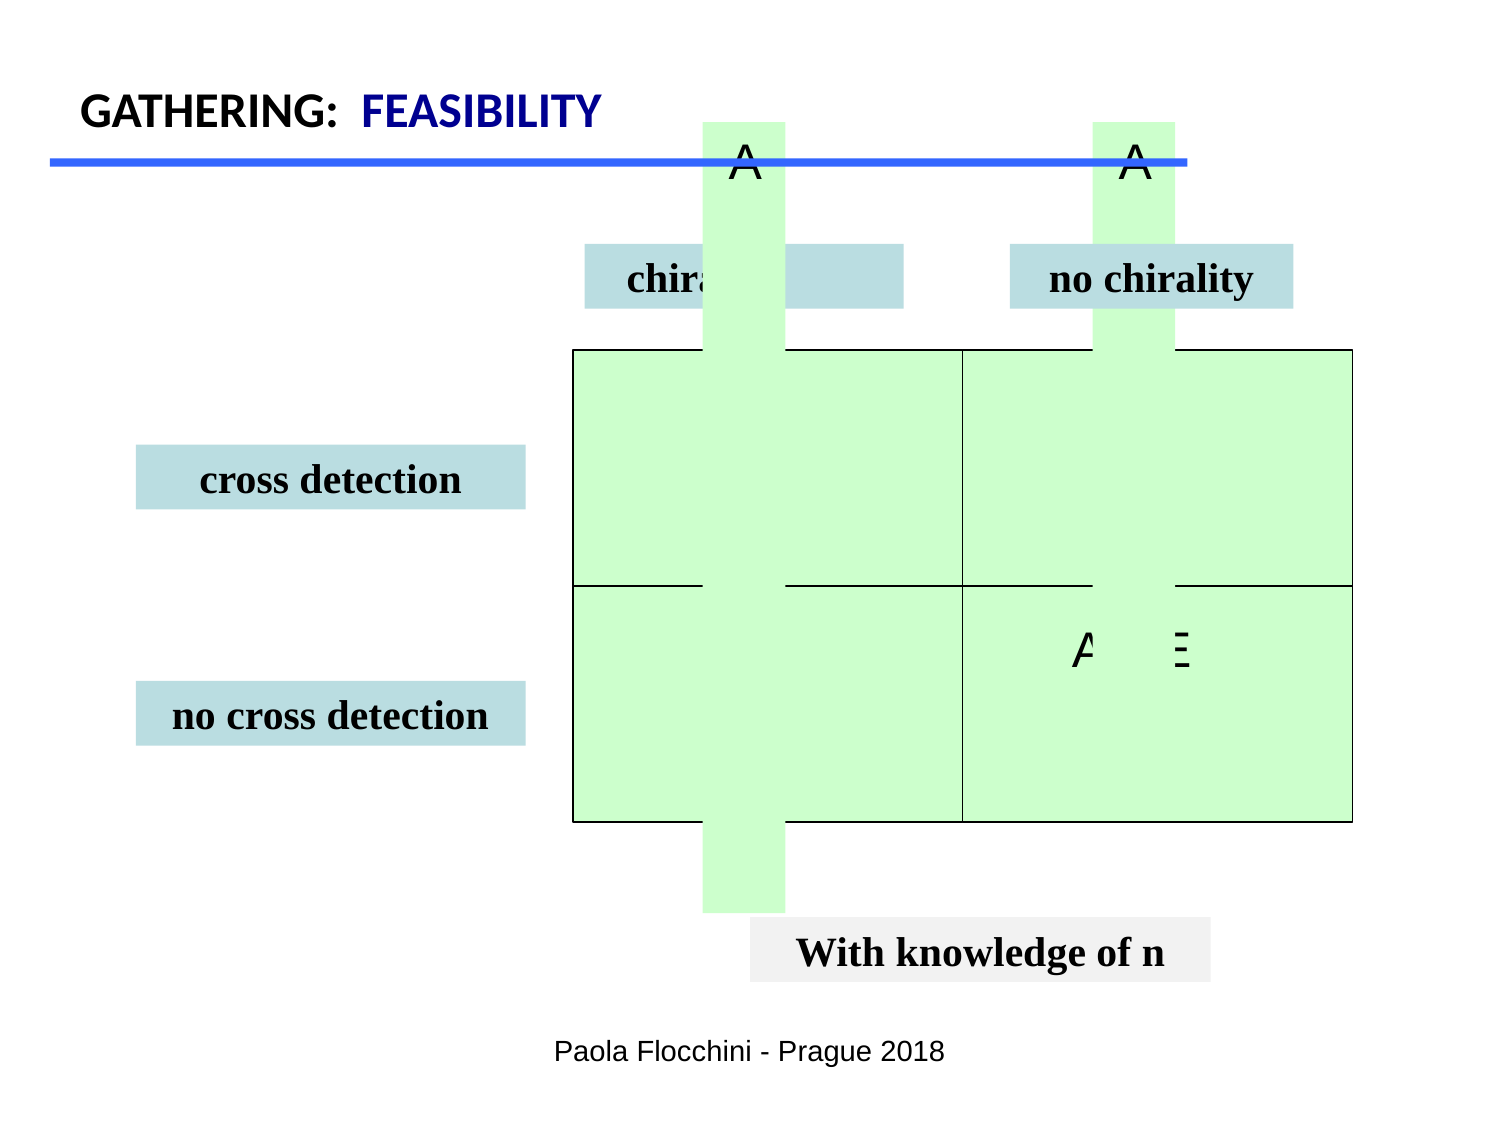

GATHERING:  FEASIBILITY

  chirality
no chirality
LOOK

 A
 A
cross detection

 A
A  \ E
no cross detection
With knowledge of n

Paola Flocchini - Prague 2018